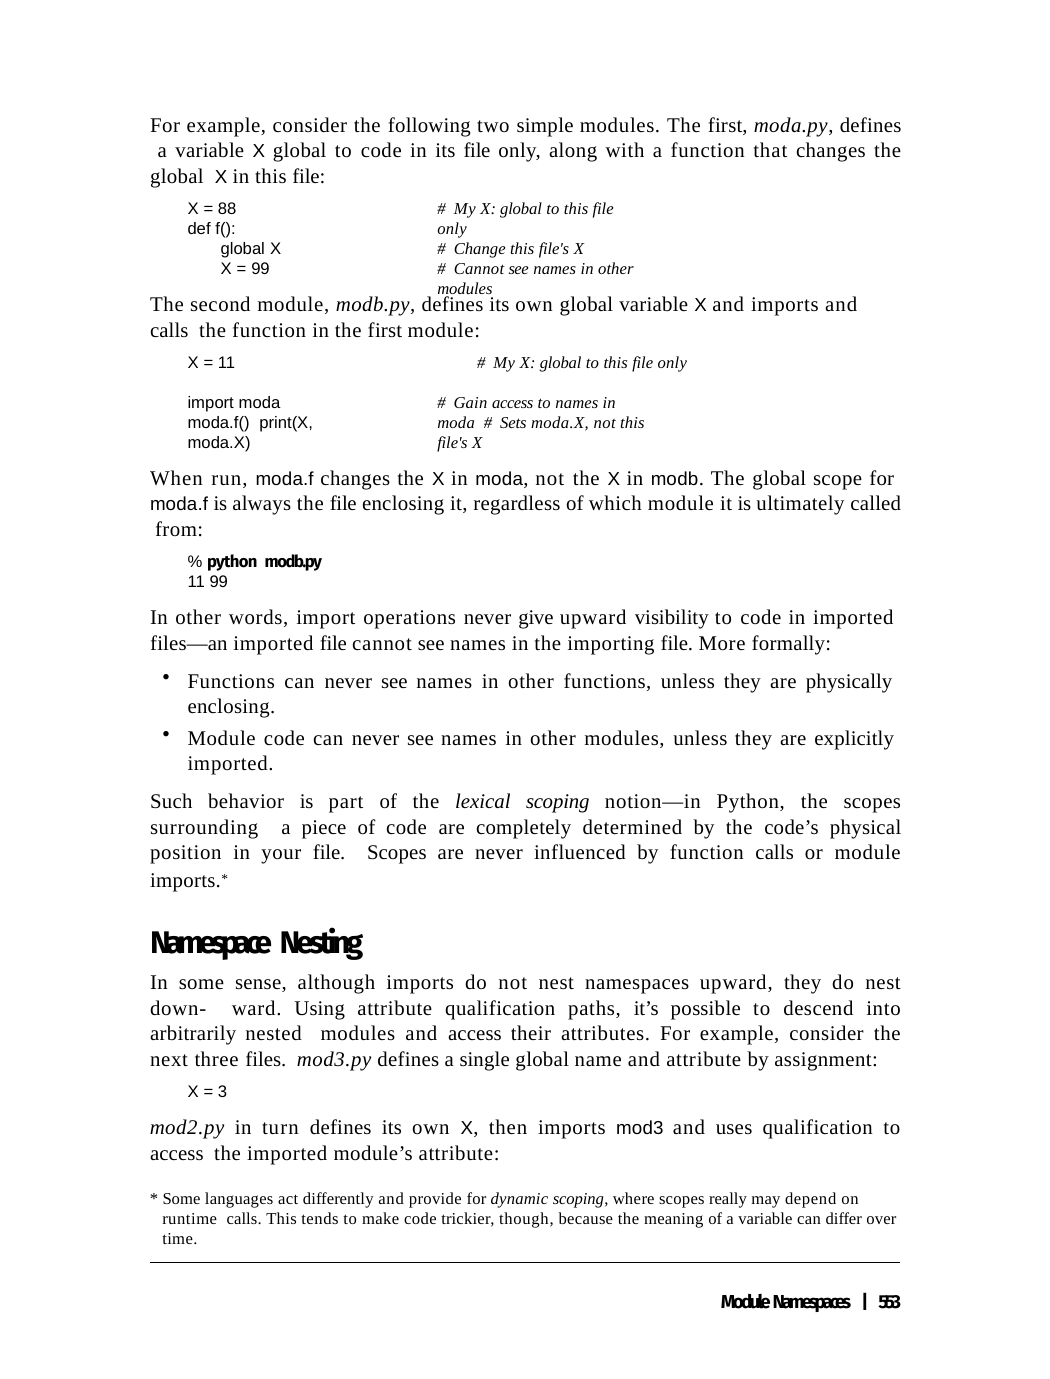

For example, consider the following two simple modules. The first, moda.py, defines  a variable X global to code in its file only, along with a function that changes the global  X in this file:
X = 88
def f():
global X  X = 99
# My X: global to this file only
# Change this file's X
# Cannot see names in other modules
The second module, modb.py, defines its own global variable X and imports and calls  the function in the first module:
X = 11	# My X: global to this file only
import moda  moda.f()  print(X, moda.X)
# Gain access to names in moda  # Sets moda.X, not this file's X
When run, moda.f changes the X in moda, not the X in modb. The global scope for  moda.f is always the file enclosing it, regardless of which module it is ultimately called  from:
% python modb.py
11 99
In other words, import operations never give upward visibility to code in imported  files—an imported file cannot see names in the importing file. More formally:
Functions can never see names in other functions, unless they are physically  enclosing.
Module code can never see names in other modules, unless they are explicitly  imported.
Such behavior is part of the lexical scoping notion—in Python, the scopes surrounding  a piece of code are completely determined by the code’s physical position in your file.  Scopes are never influenced by function calls or module imports.*

Namespace Nesting
In some sense, although imports do not nest namespaces upward, they do nest down-  ward. Using attribute qualification paths, it’s possible to descend into arbitrarily nested  modules and access their attributes. For example, consider the next three files.  mod3.py defines a single global name and attribute by assignment:
X = 3
mod2.py in turn defines its own X, then imports mod3 and uses qualification to access  the imported module’s attribute:
* Some languages act differently and provide for dynamic scoping, where scopes really may depend on runtime  calls. This tends to make code trickier, though, because the meaning of a variable can differ over time.

Module Namespaces  |  553